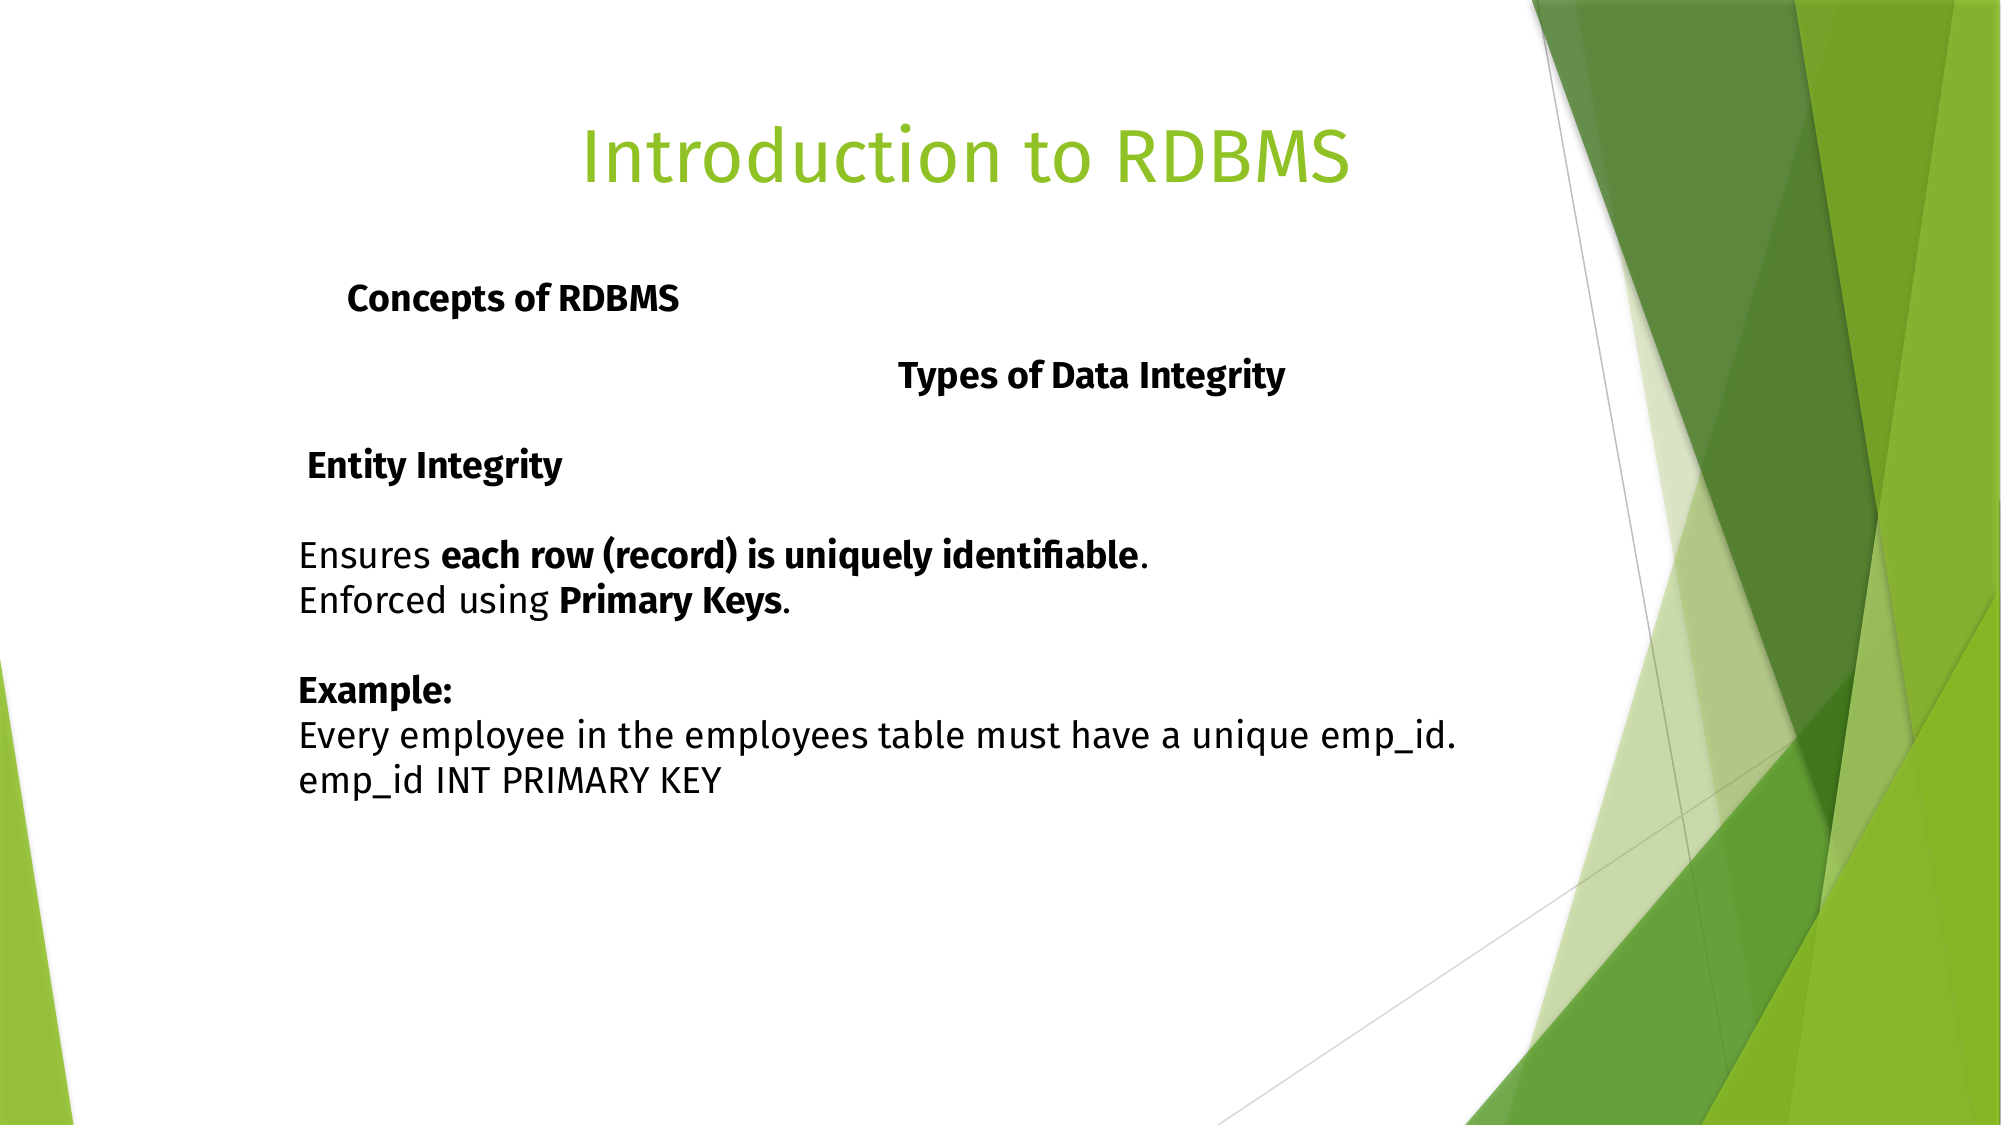

# Introduction to RDBMS
						Concepts of RDBMS

				Types of Data Integrity

 Entity Integrity

Ensures each row (record) is uniquely identifiable.
Enforced using Primary Keys.

Example:
Every employee in the employees table must have a unique emp_id.
emp_id INT PRIMARY KEY